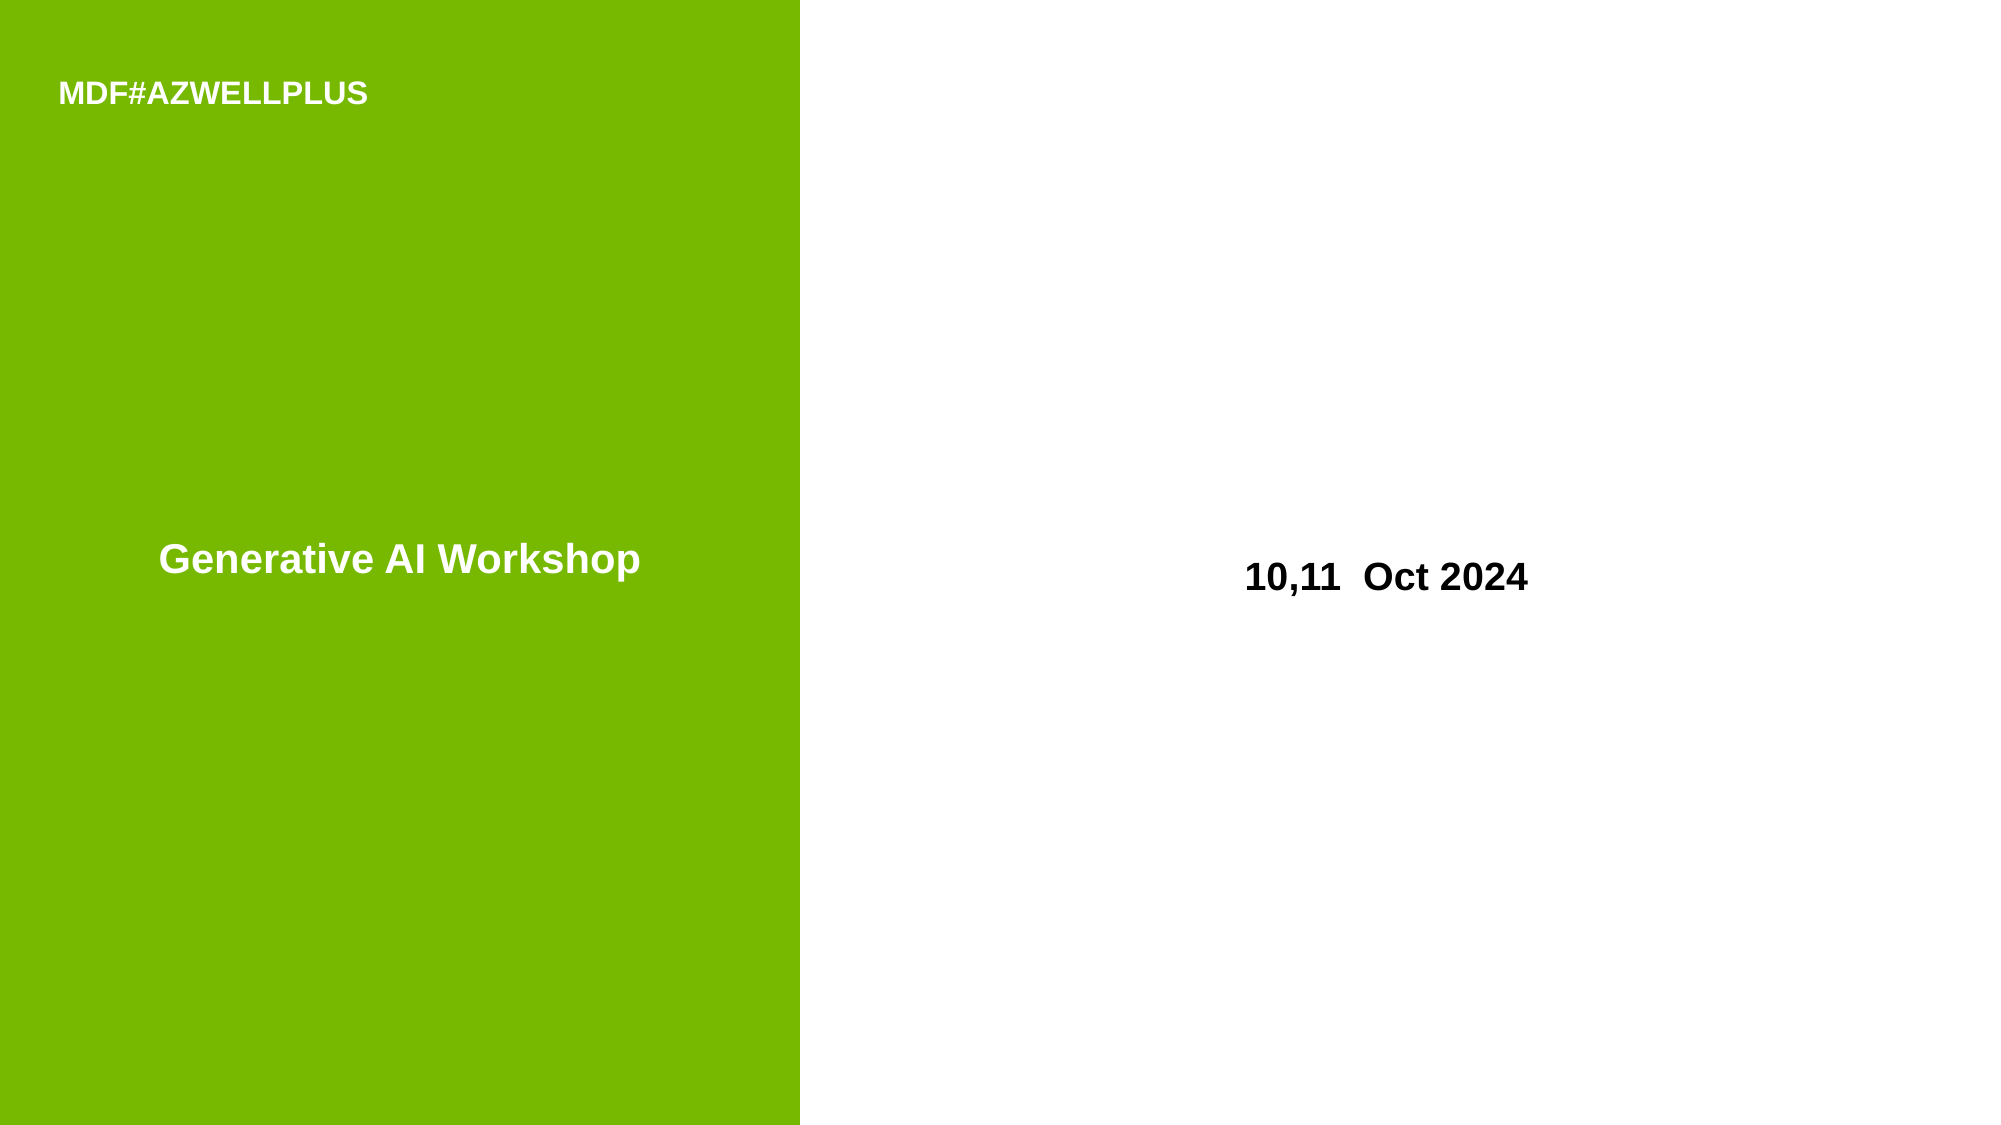

MDF#AZWELLPLUS

10,11  Oct 2024
Generative AI Workshop